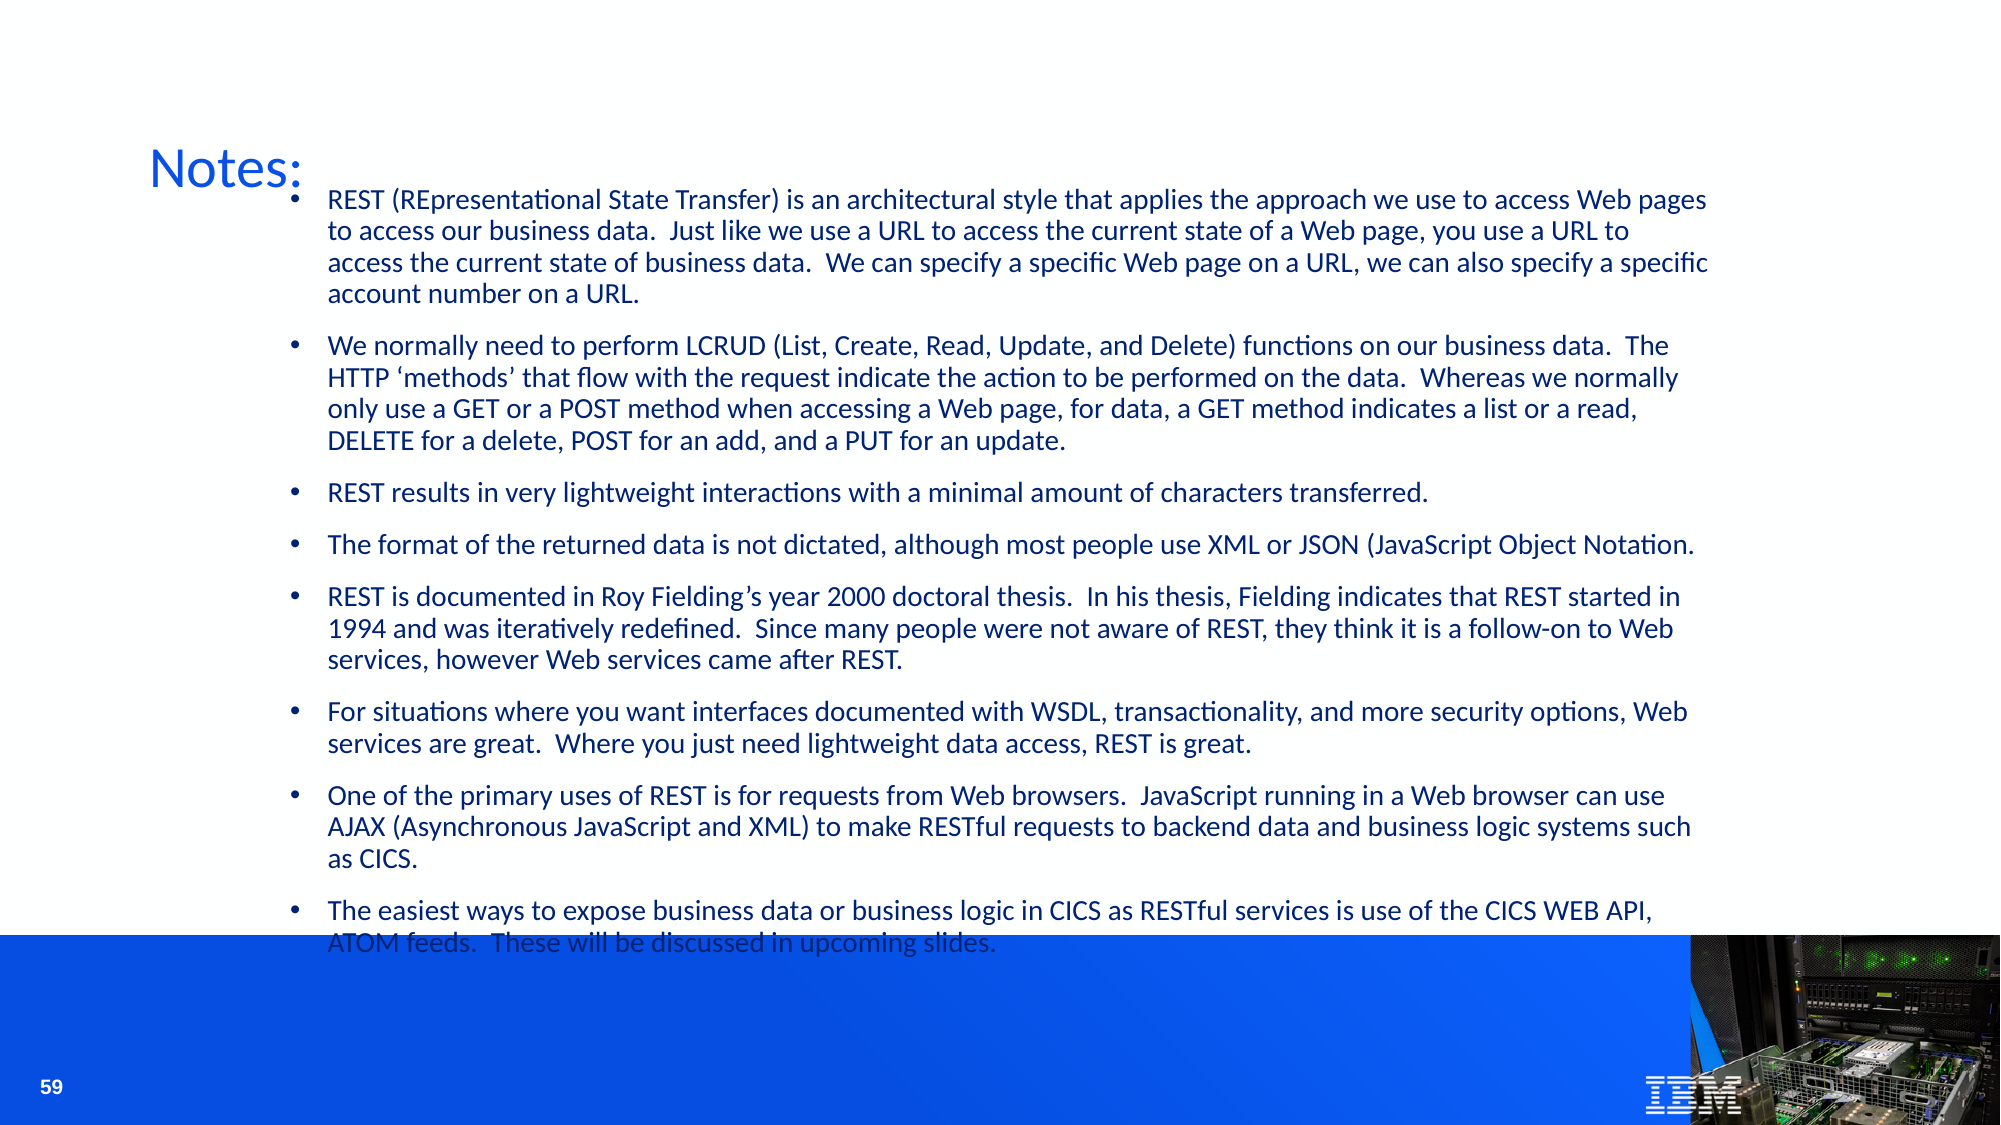

# Notes:
REST (REpresentational State Transfer) is an architectural style that applies the approach we use to access Web pages to access our business data.  Just like we use a URL to access the current state of a Web page, you use a URL to access the current state of business data.  We can specify a specific Web page on a URL, we can also specify a specific account number on a URL.
We normally need to perform LCRUD (List, Create, Read, Update, and Delete) functions on our business data.  The HTTP ‘methods’ that flow with the request indicate the action to be performed on the data.  Whereas we normally only use a GET or a POST method when accessing a Web page, for data, a GET method indicates a list or a read, DELETE for a delete, POST for an add, and a PUT for an update.
REST results in very lightweight interactions with a minimal amount of characters transferred.
The format of the returned data is not dictated, although most people use XML or JSON (JavaScript Object Notation.
REST is documented in Roy Fielding’s year 2000 doctoral thesis.  In his thesis, Fielding indicates that REST started in 1994 and was iteratively redefined.  Since many people were not aware of REST, they think it is a follow-on to Web services, however Web services came after REST.
For situations where you want interfaces documented with WSDL, transactionality, and more security options, Web services are great.  Where you just need lightweight data access, REST is great.
One of the primary uses of REST is for requests from Web browsers.  JavaScript running in a Web browser can use AJAX (Asynchronous JavaScript and XML) to make RESTful requests to backend data and business logic systems such as CICS.
The easiest ways to expose business data or business logic in CICS as RESTful services is use of the CICS WEB API, ATOM feeds.  These will be discussed in upcoming slides.

59